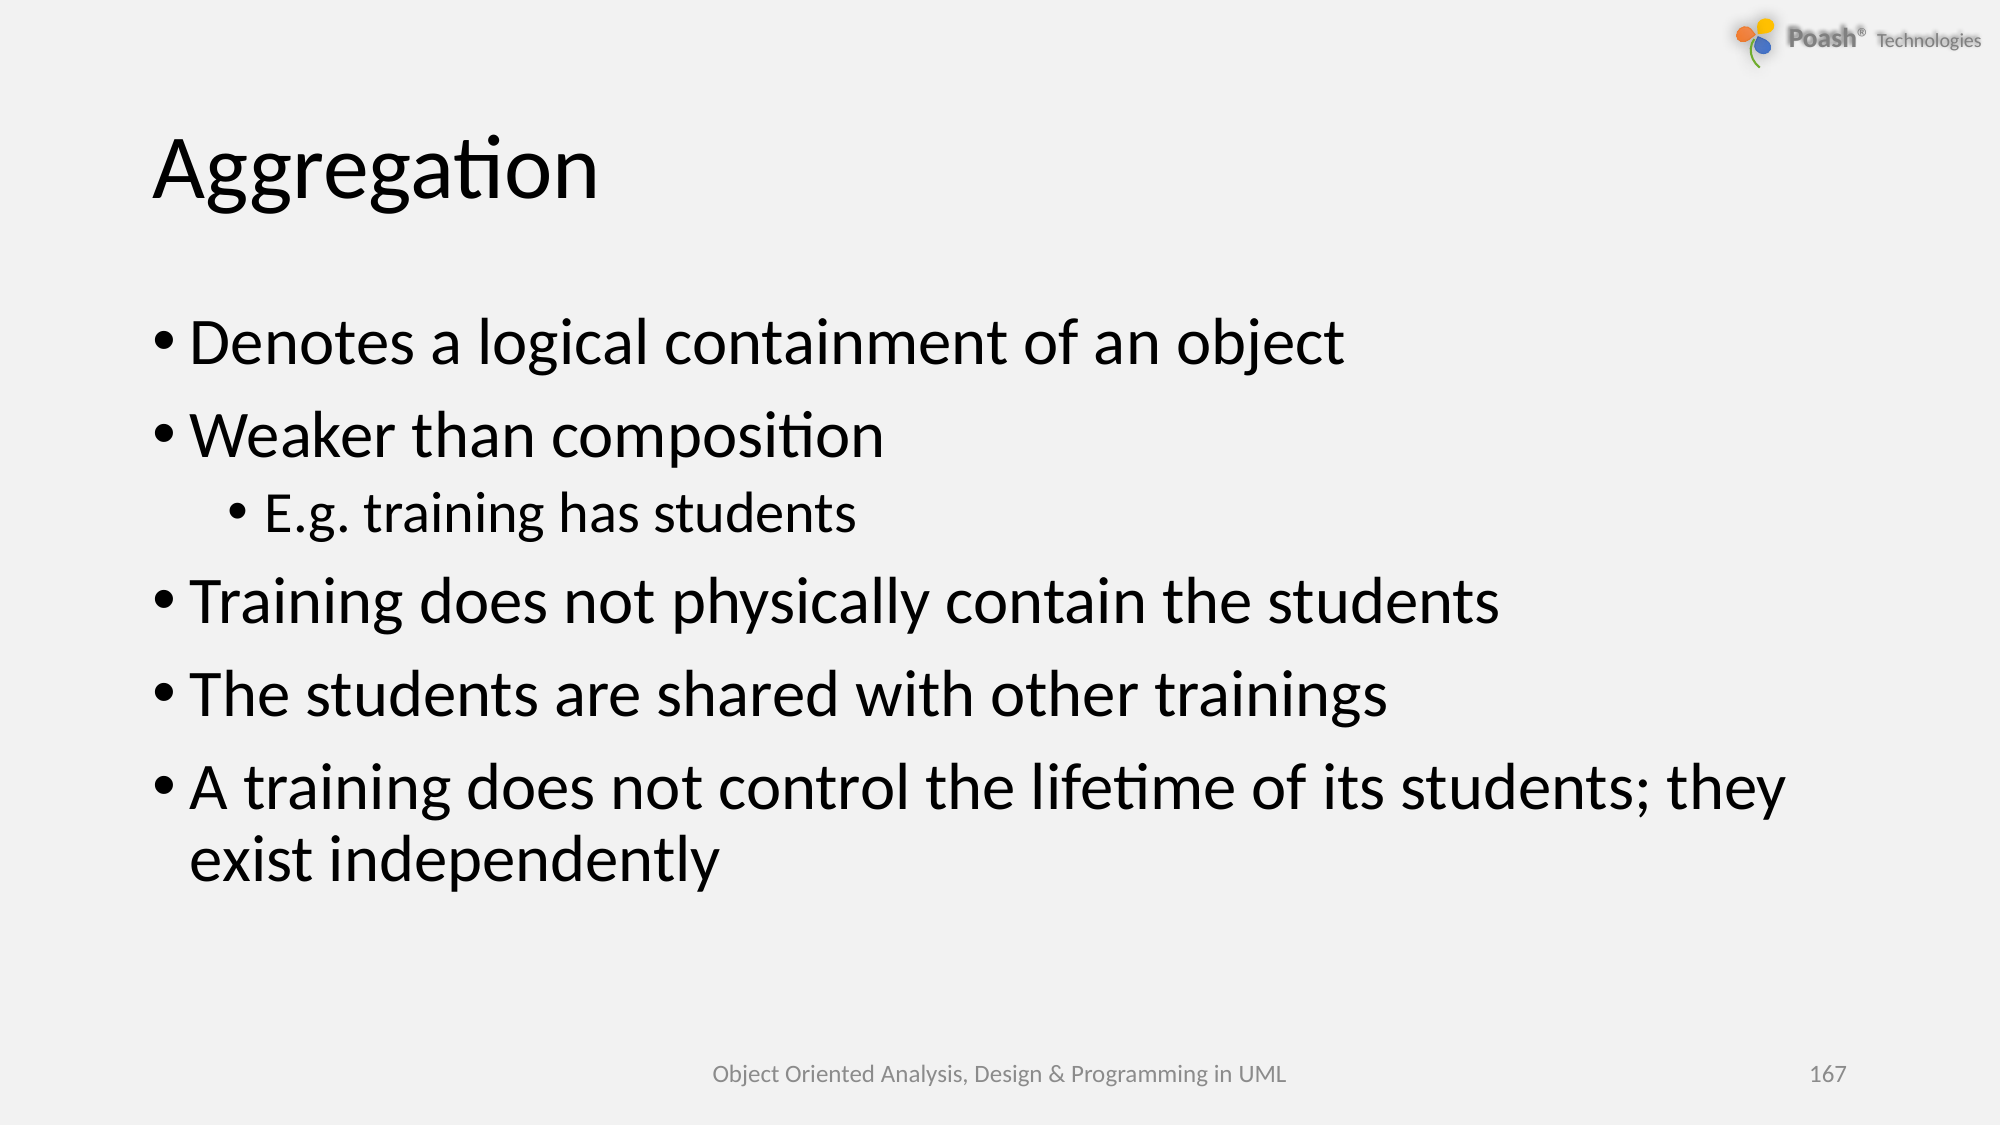

# Aggregation
Denotes a logical containment of an object
Weaker than composition
E.g. training has students
Training does not physically contain the students
The students are shared with other trainings
A training does not control the lifetime of its students; they exist independently
Object Oriented Analysis, Design & Programming in UML
167